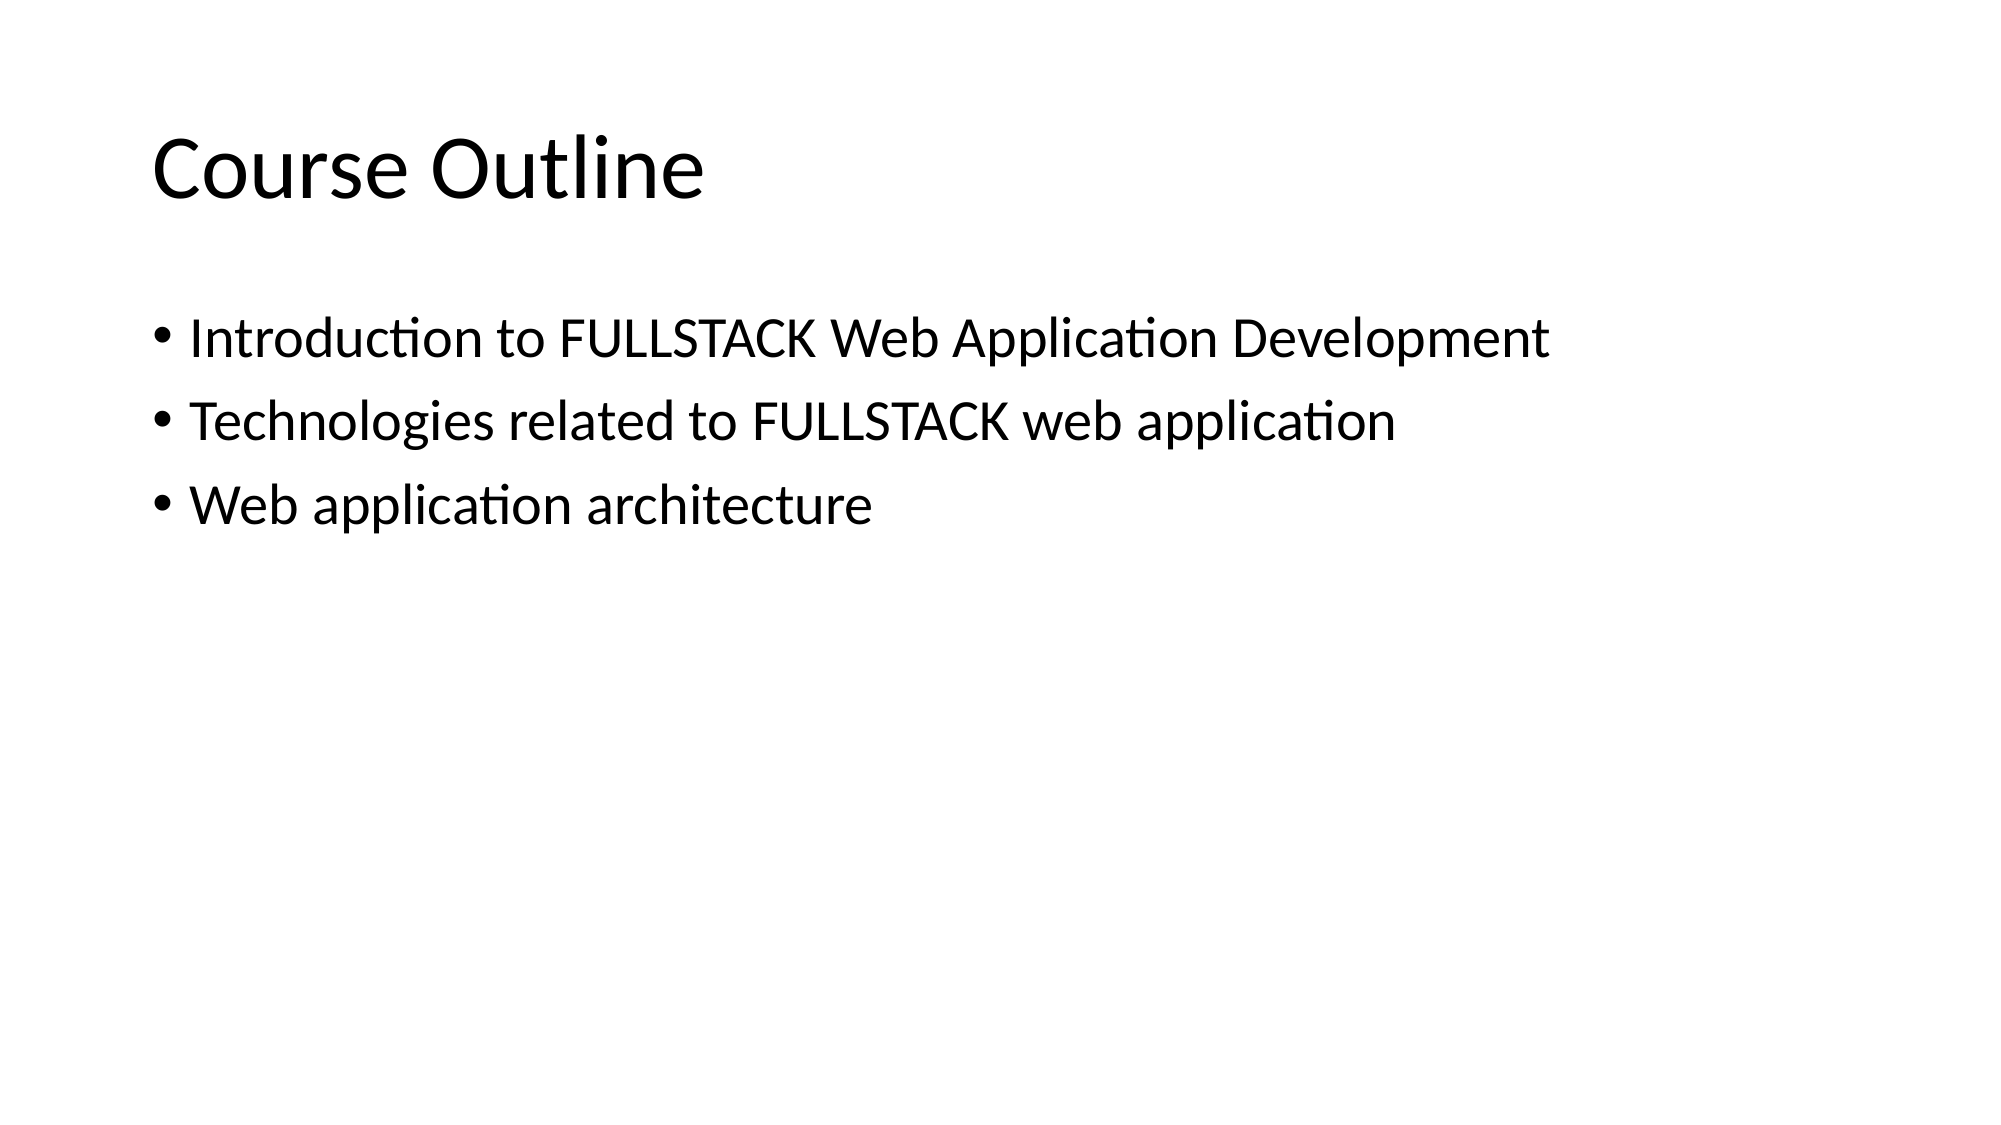

# Course Outline
Introduction to FULLSTACK Web Application Development
Technologies related to FULLSTACK web application
Web application architecture